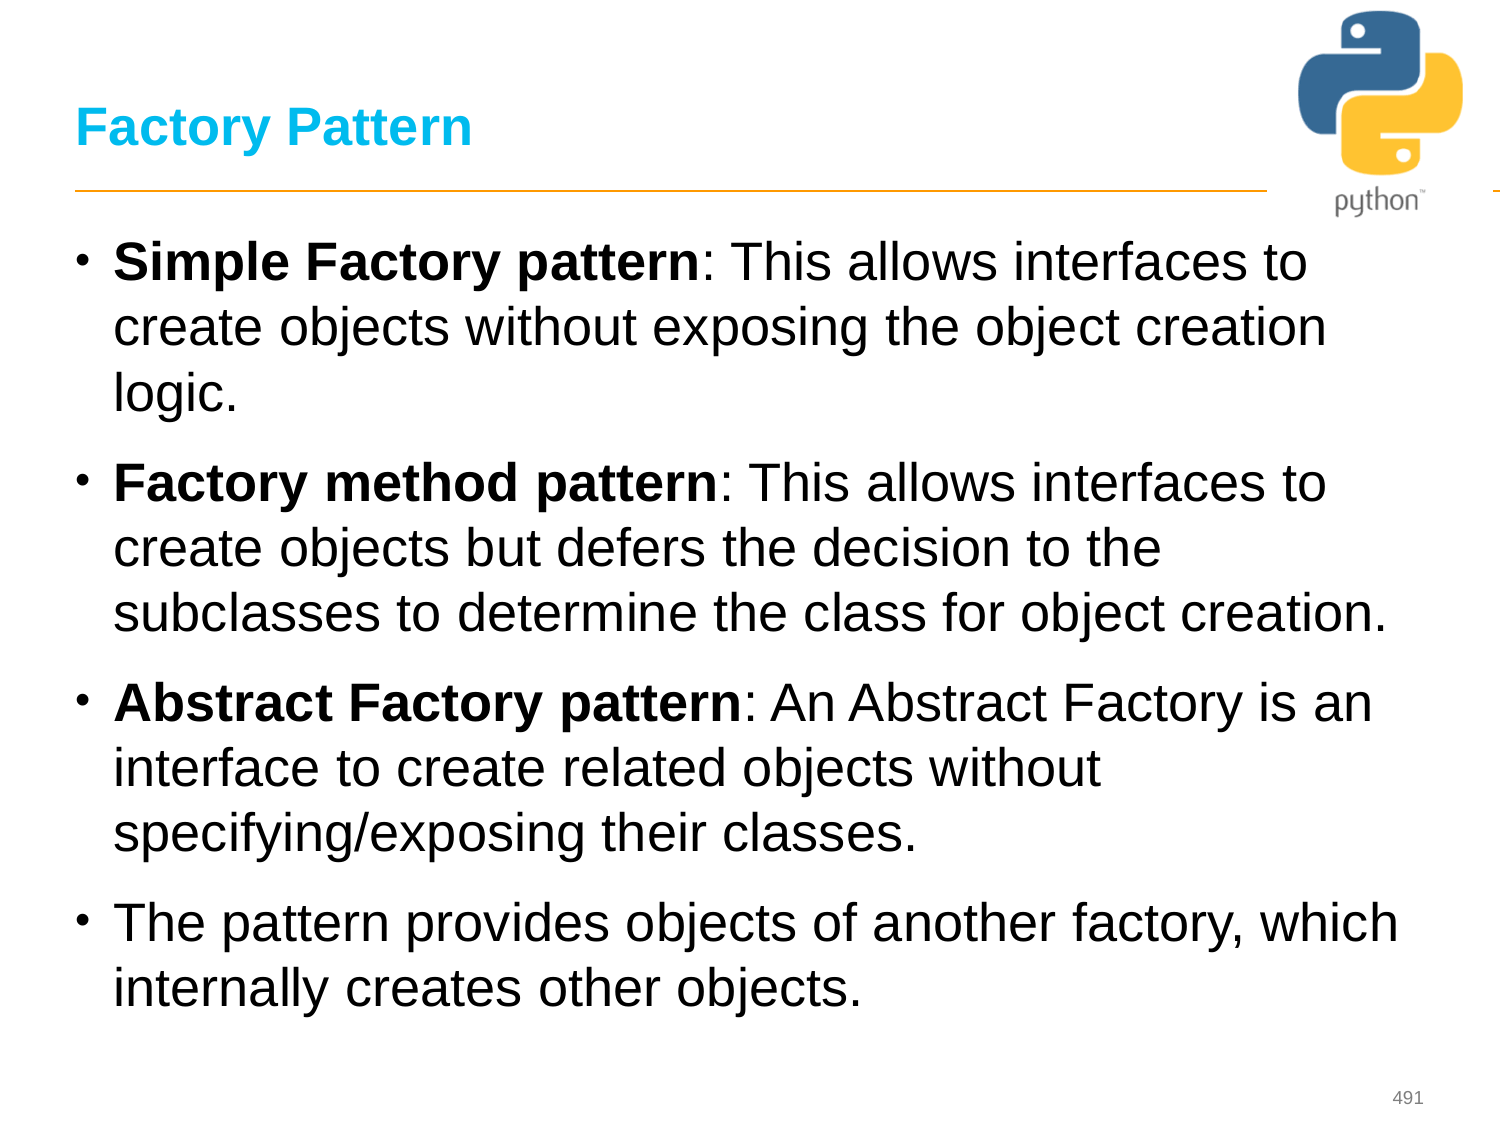

# Factory Pattern
Simple Factory pattern: This allows interfaces to create objects without exposing the object creation logic.
Factory method pattern: This allows interfaces to create objects but defers the decision to the subclasses to determine the class for object creation.
Abstract Factory pattern: An Abstract Factory is an interface to create related objects without specifying/exposing their classes.
The pattern provides objects of another factory, which internally creates other objects.